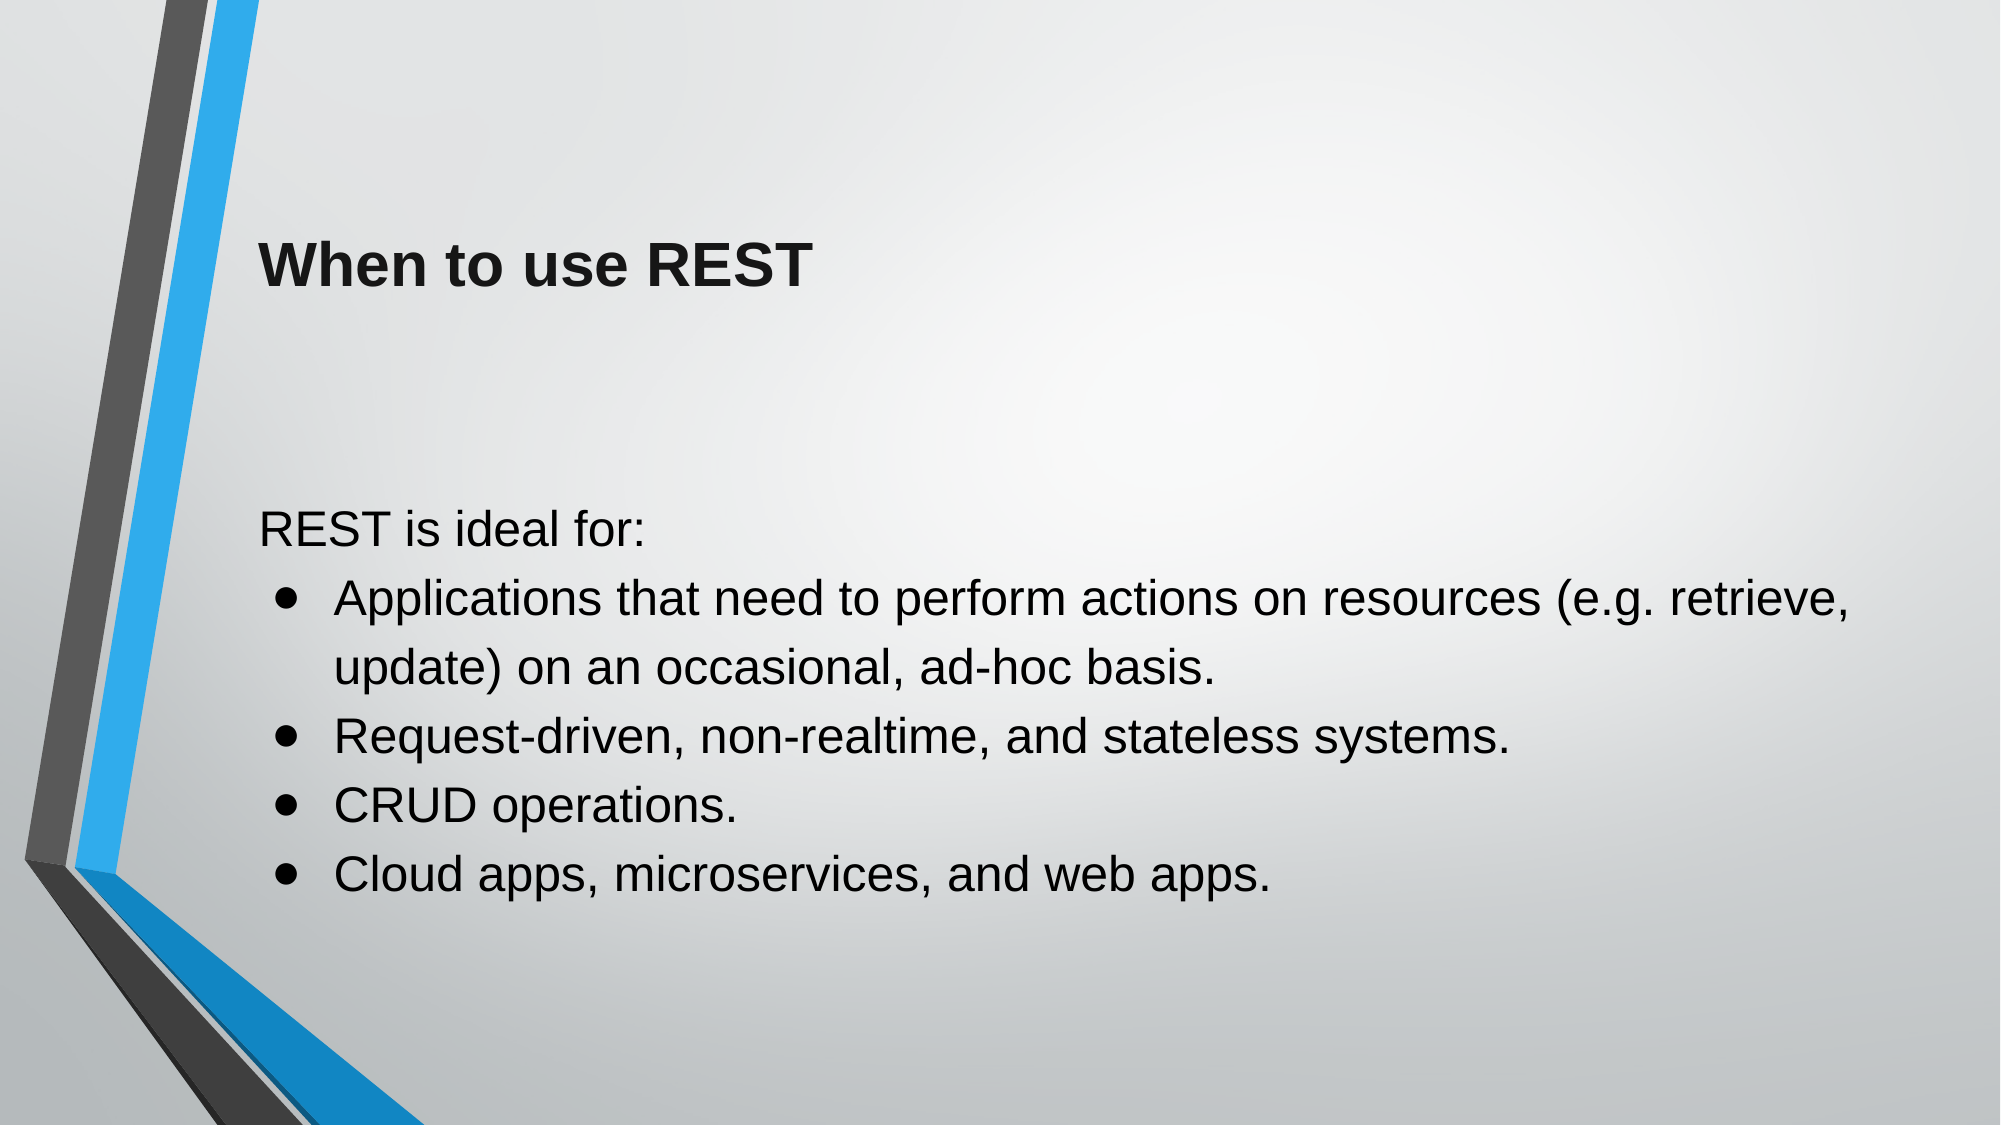

# When to use REST

REST is ideal for:
Applications that need to perform actions on resources (e.g. retrieve, update) on an occasional, ad-hoc basis.
Request-driven, non-realtime, and stateless systems.
CRUD operations.
Cloud apps, microservices, and web apps.